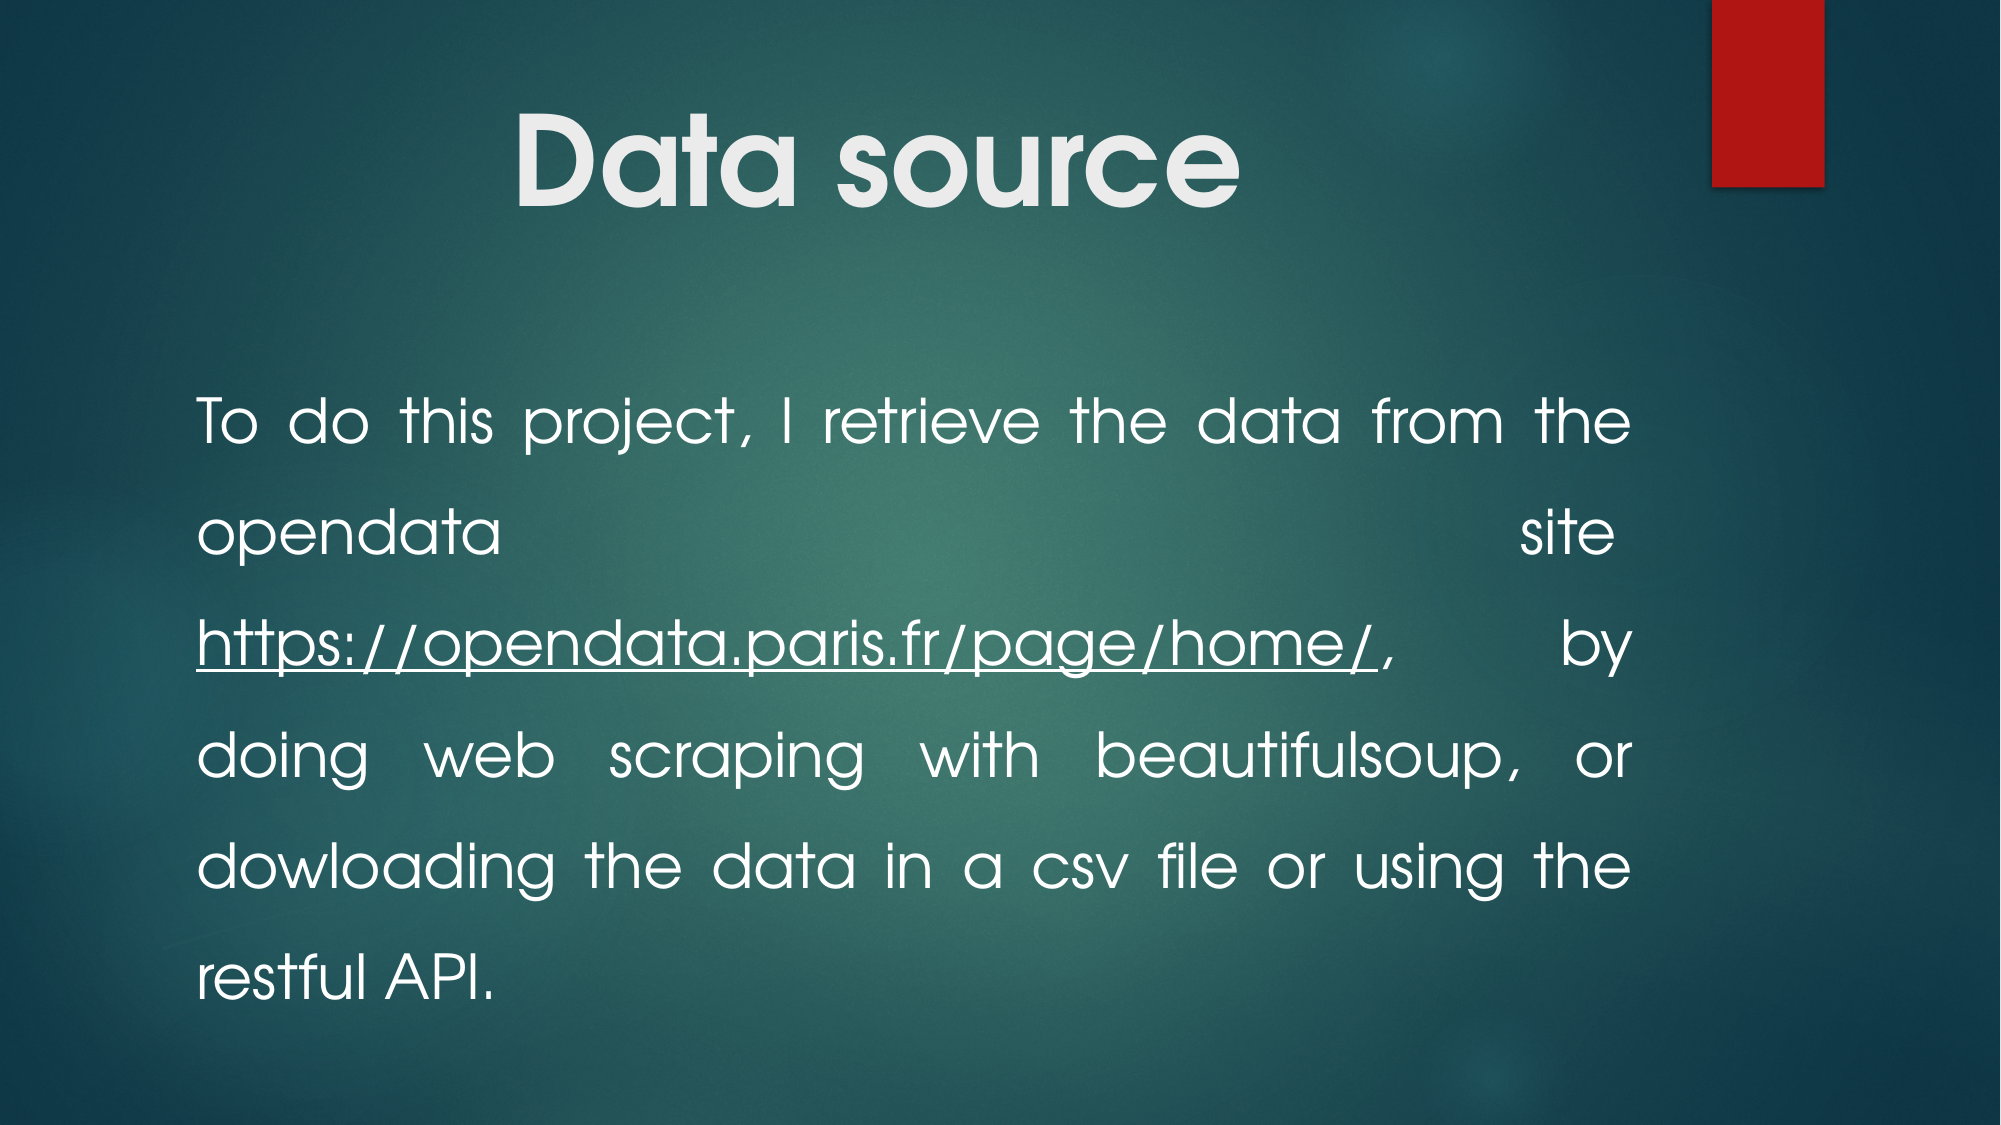

# Data source
To do this project, I retrieve the data from the opendata site https://opendata.paris.fr/page/home/, by doing web scraping with beautifulsoup, or dowloading the data in a csv file or using the restful API.